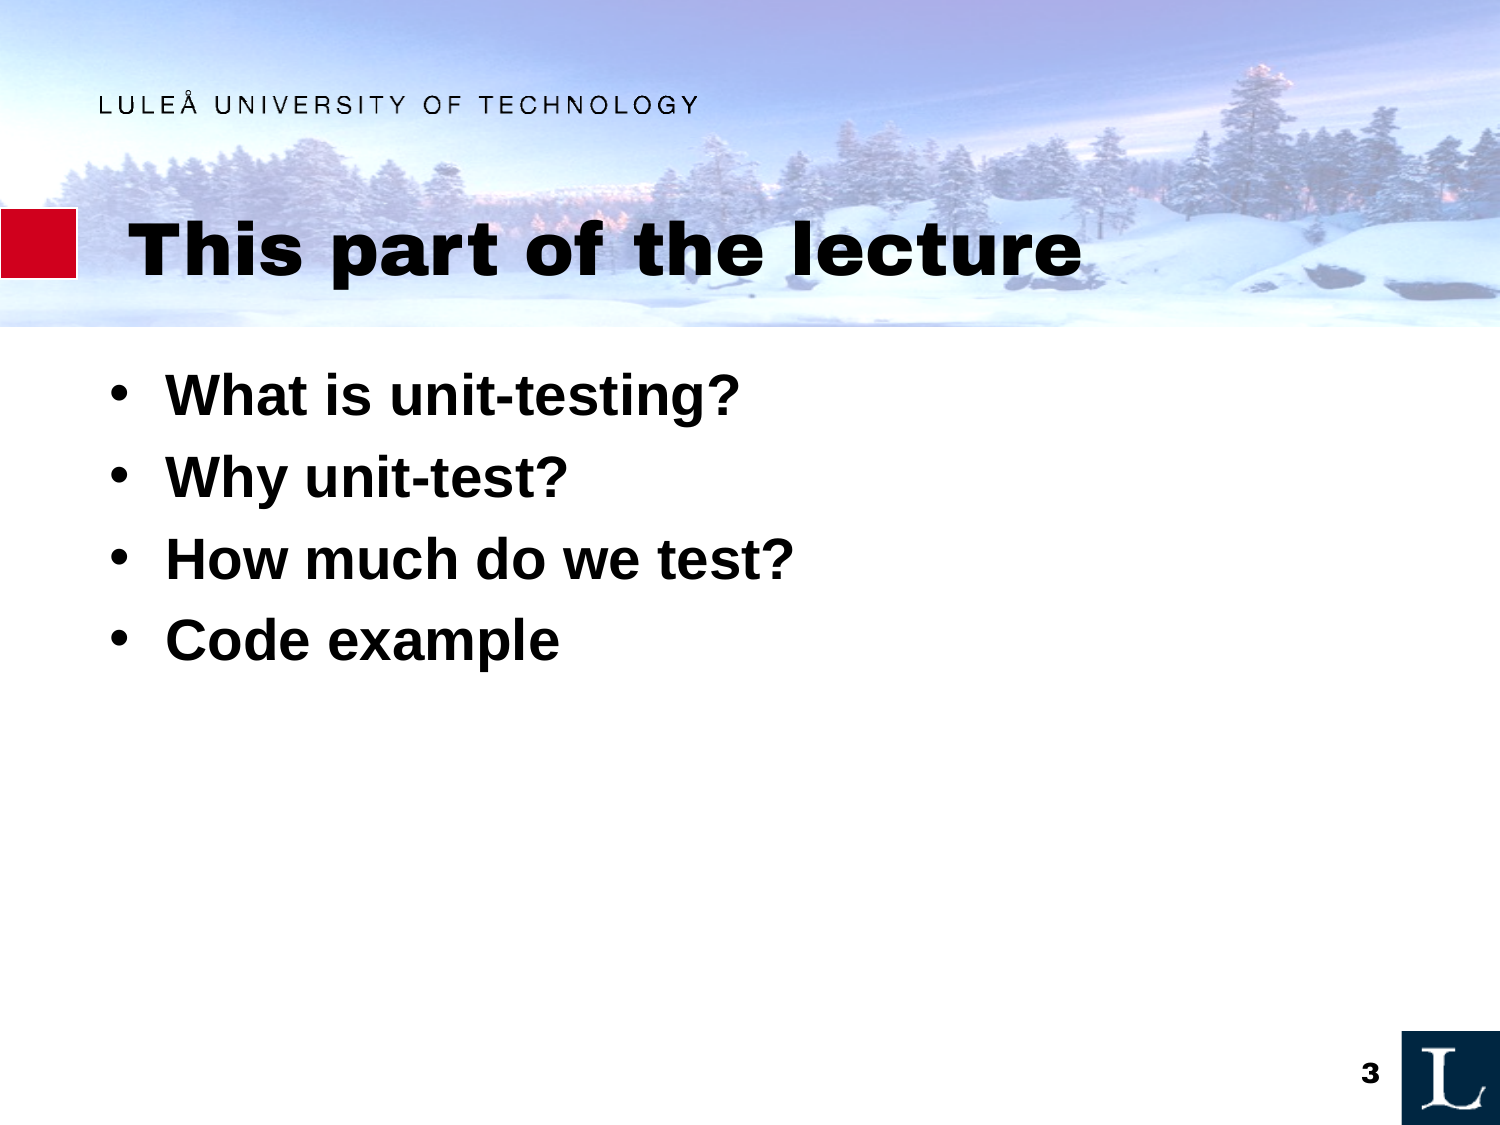

# This part of the lecture
What is unit-testing?
Why unit-test?
How much do we test?
Code example
3